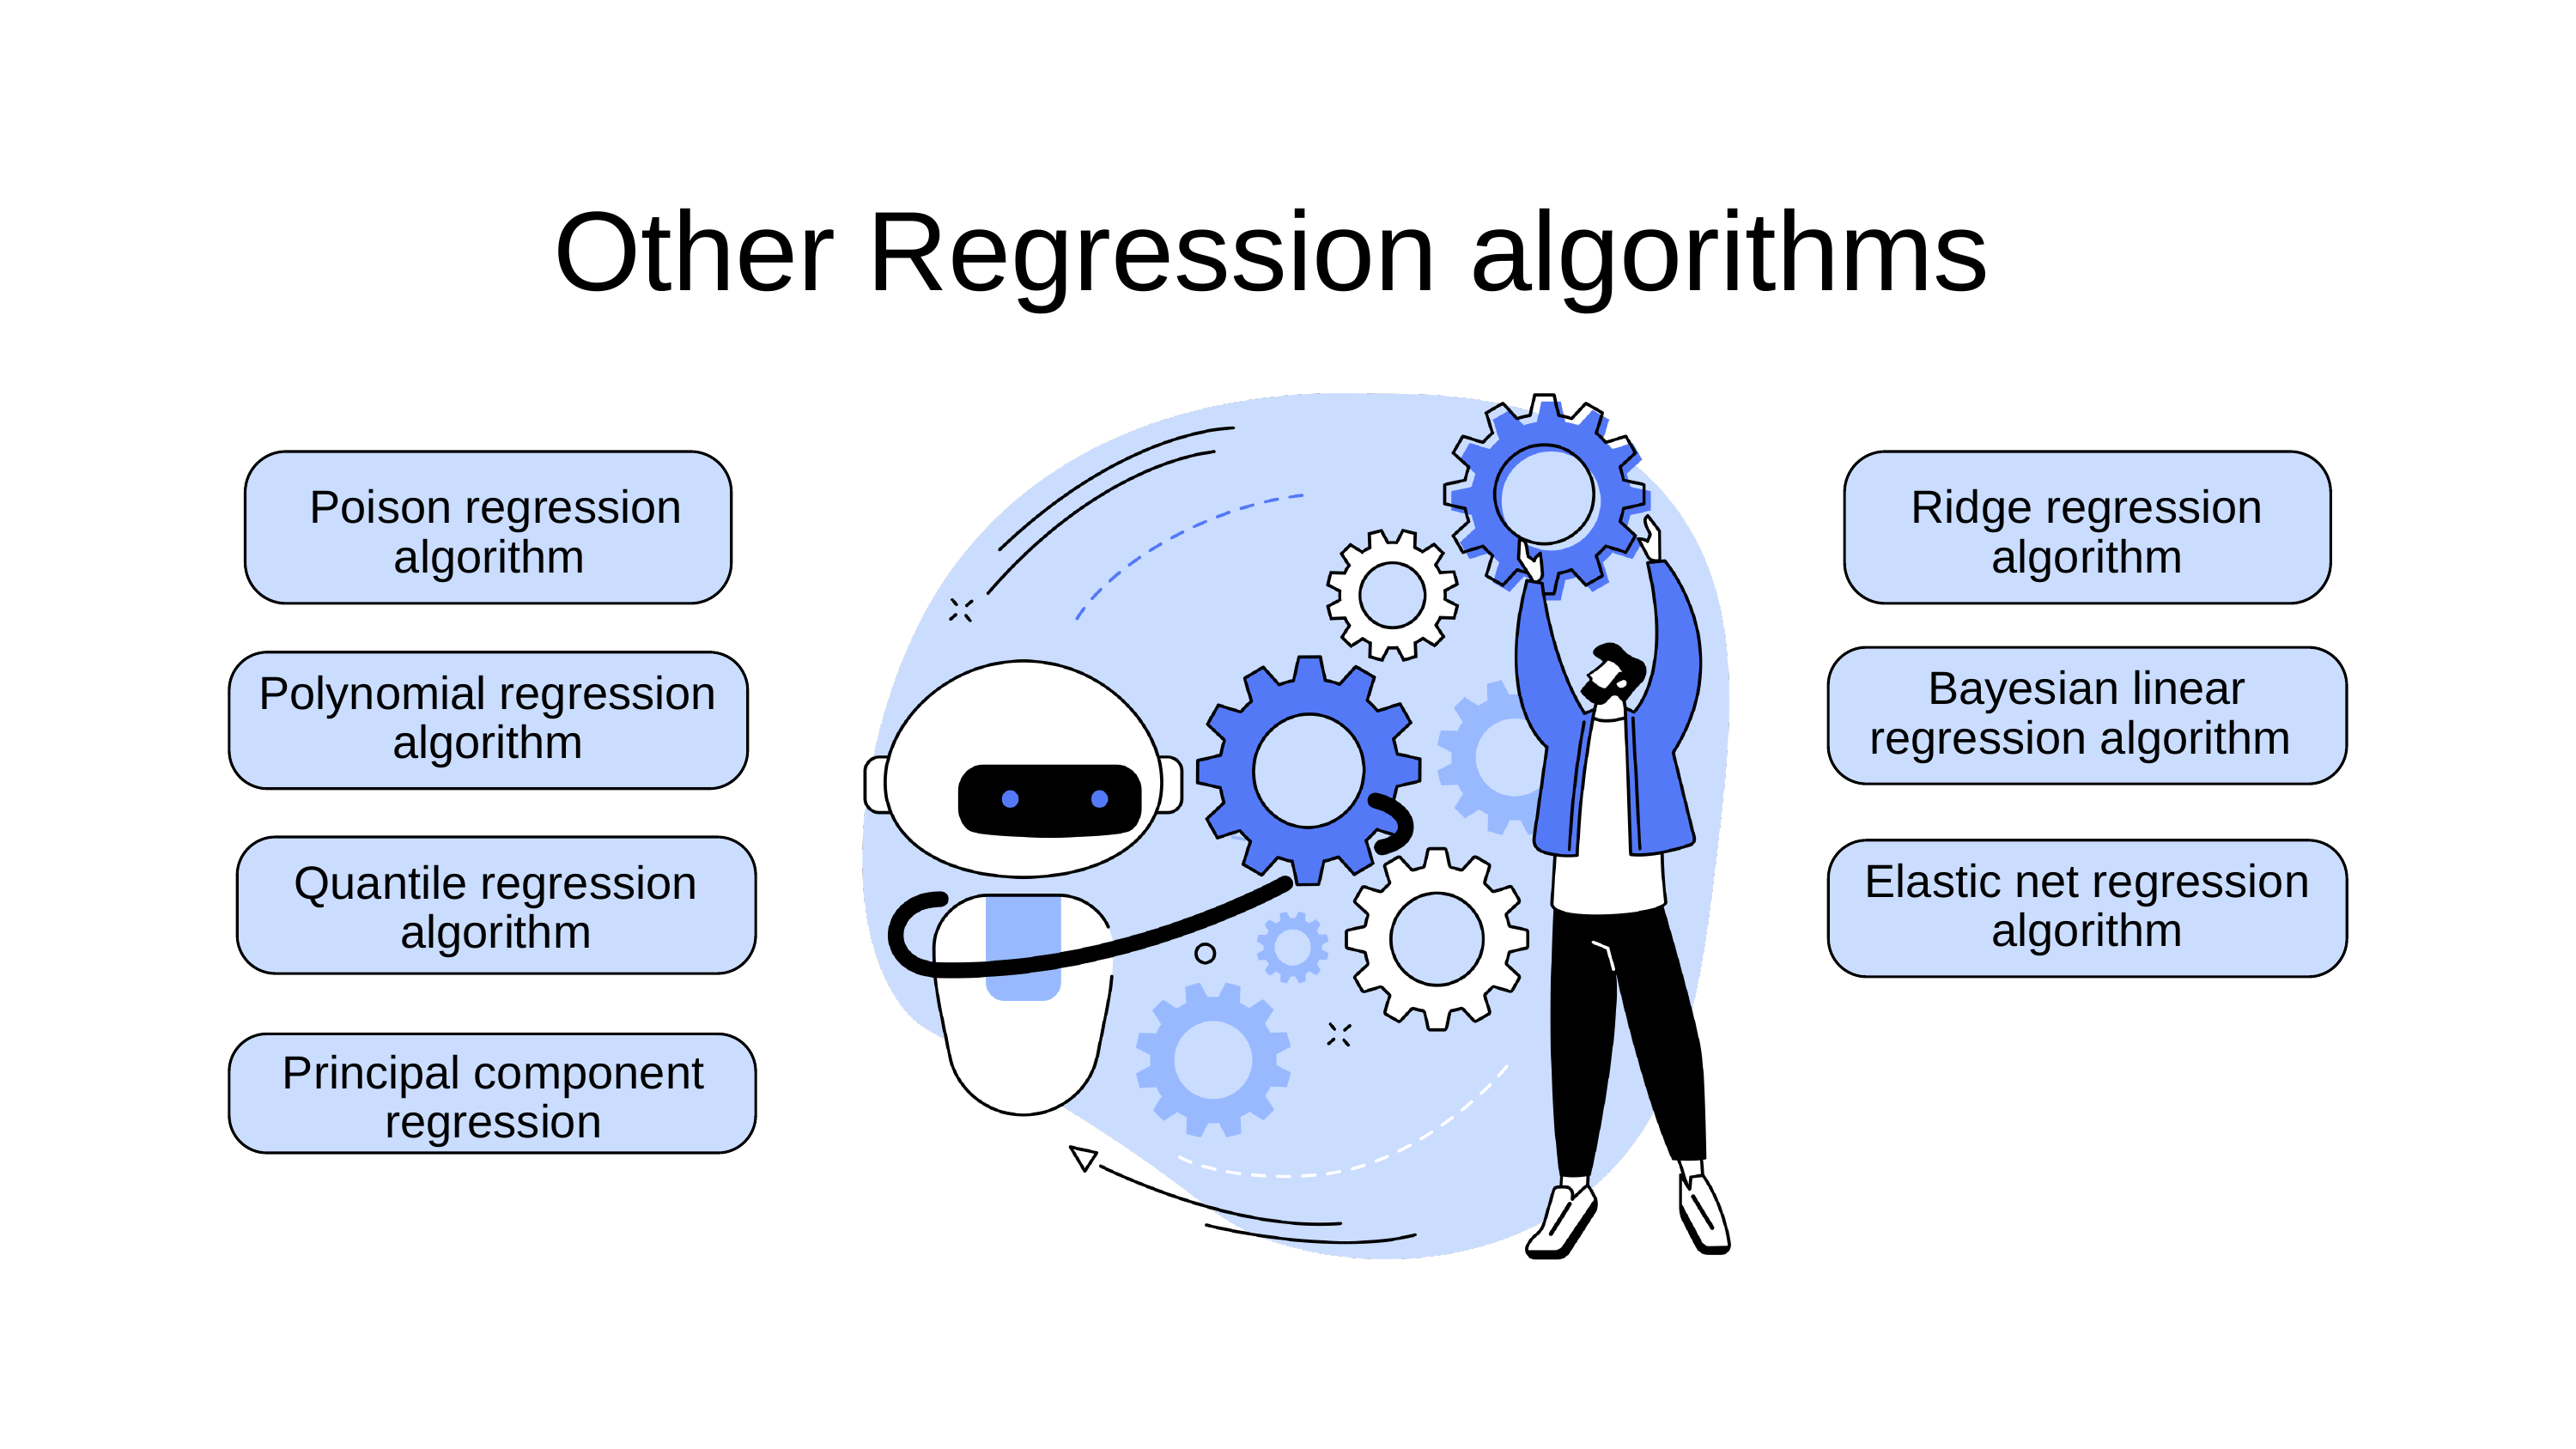

Other Regression algorithms

Poison regression algorithm
Ridge regression algorithm

Bayesian linear regression algorithm
Polynomial regression algorithm

Elastic net regression algorithm
Quantile regression algorithm

Principal component regression